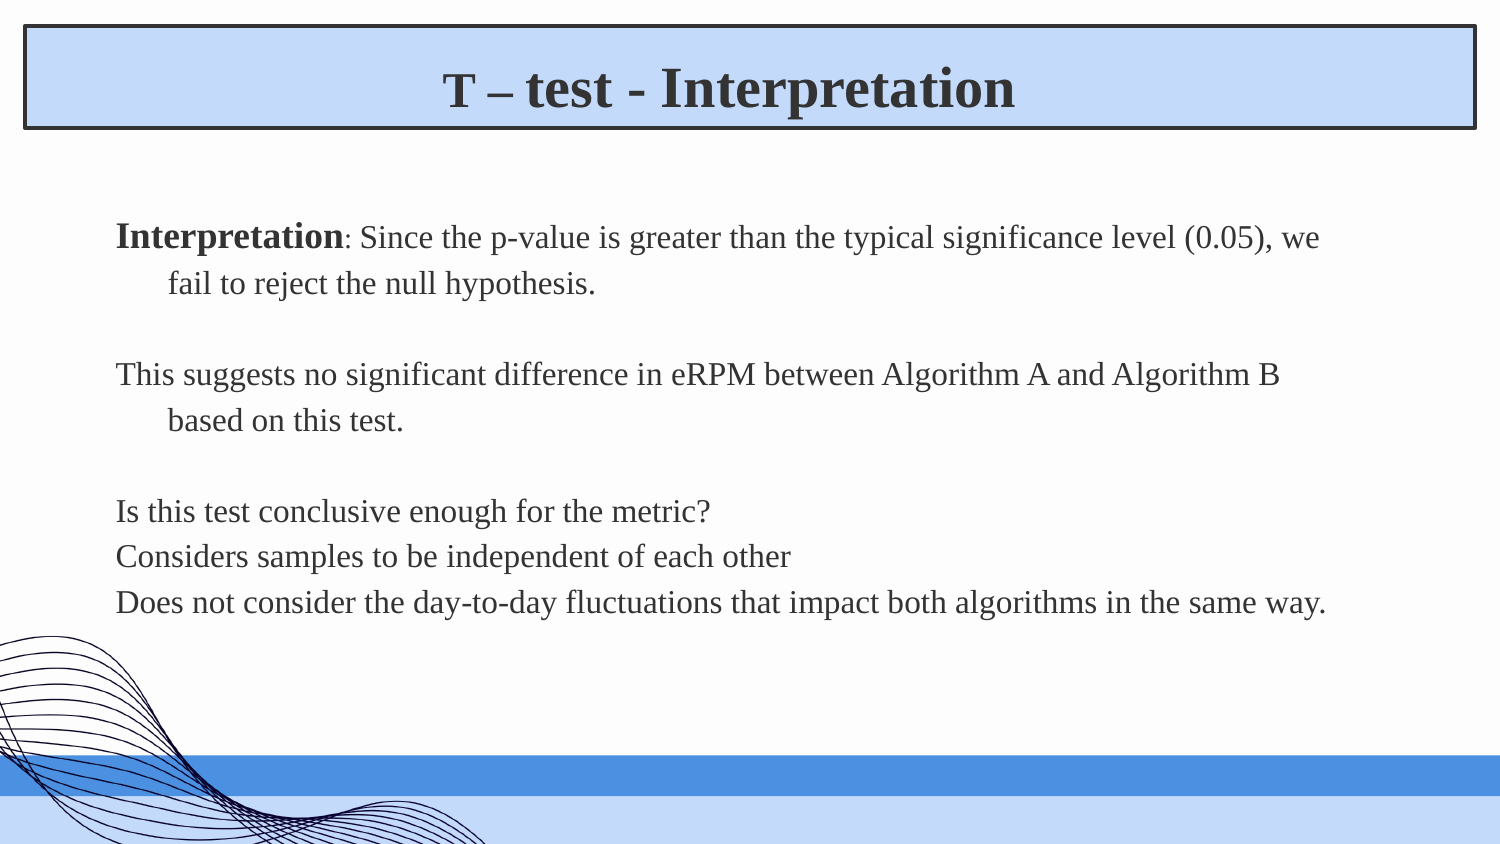

# T – test - Interpretation

Interpretation: Since the p-value is greater than the typical significance level (0.05), we fail to reject the null hypothesis.

This suggests no significant difference in eRPM between Algorithm A and Algorithm B based on this test.

Is this test conclusive enough for the metric?
Considers samples to be independent of each other
Does not consider the day-to-day fluctuations that impact both algorithms in the same way.